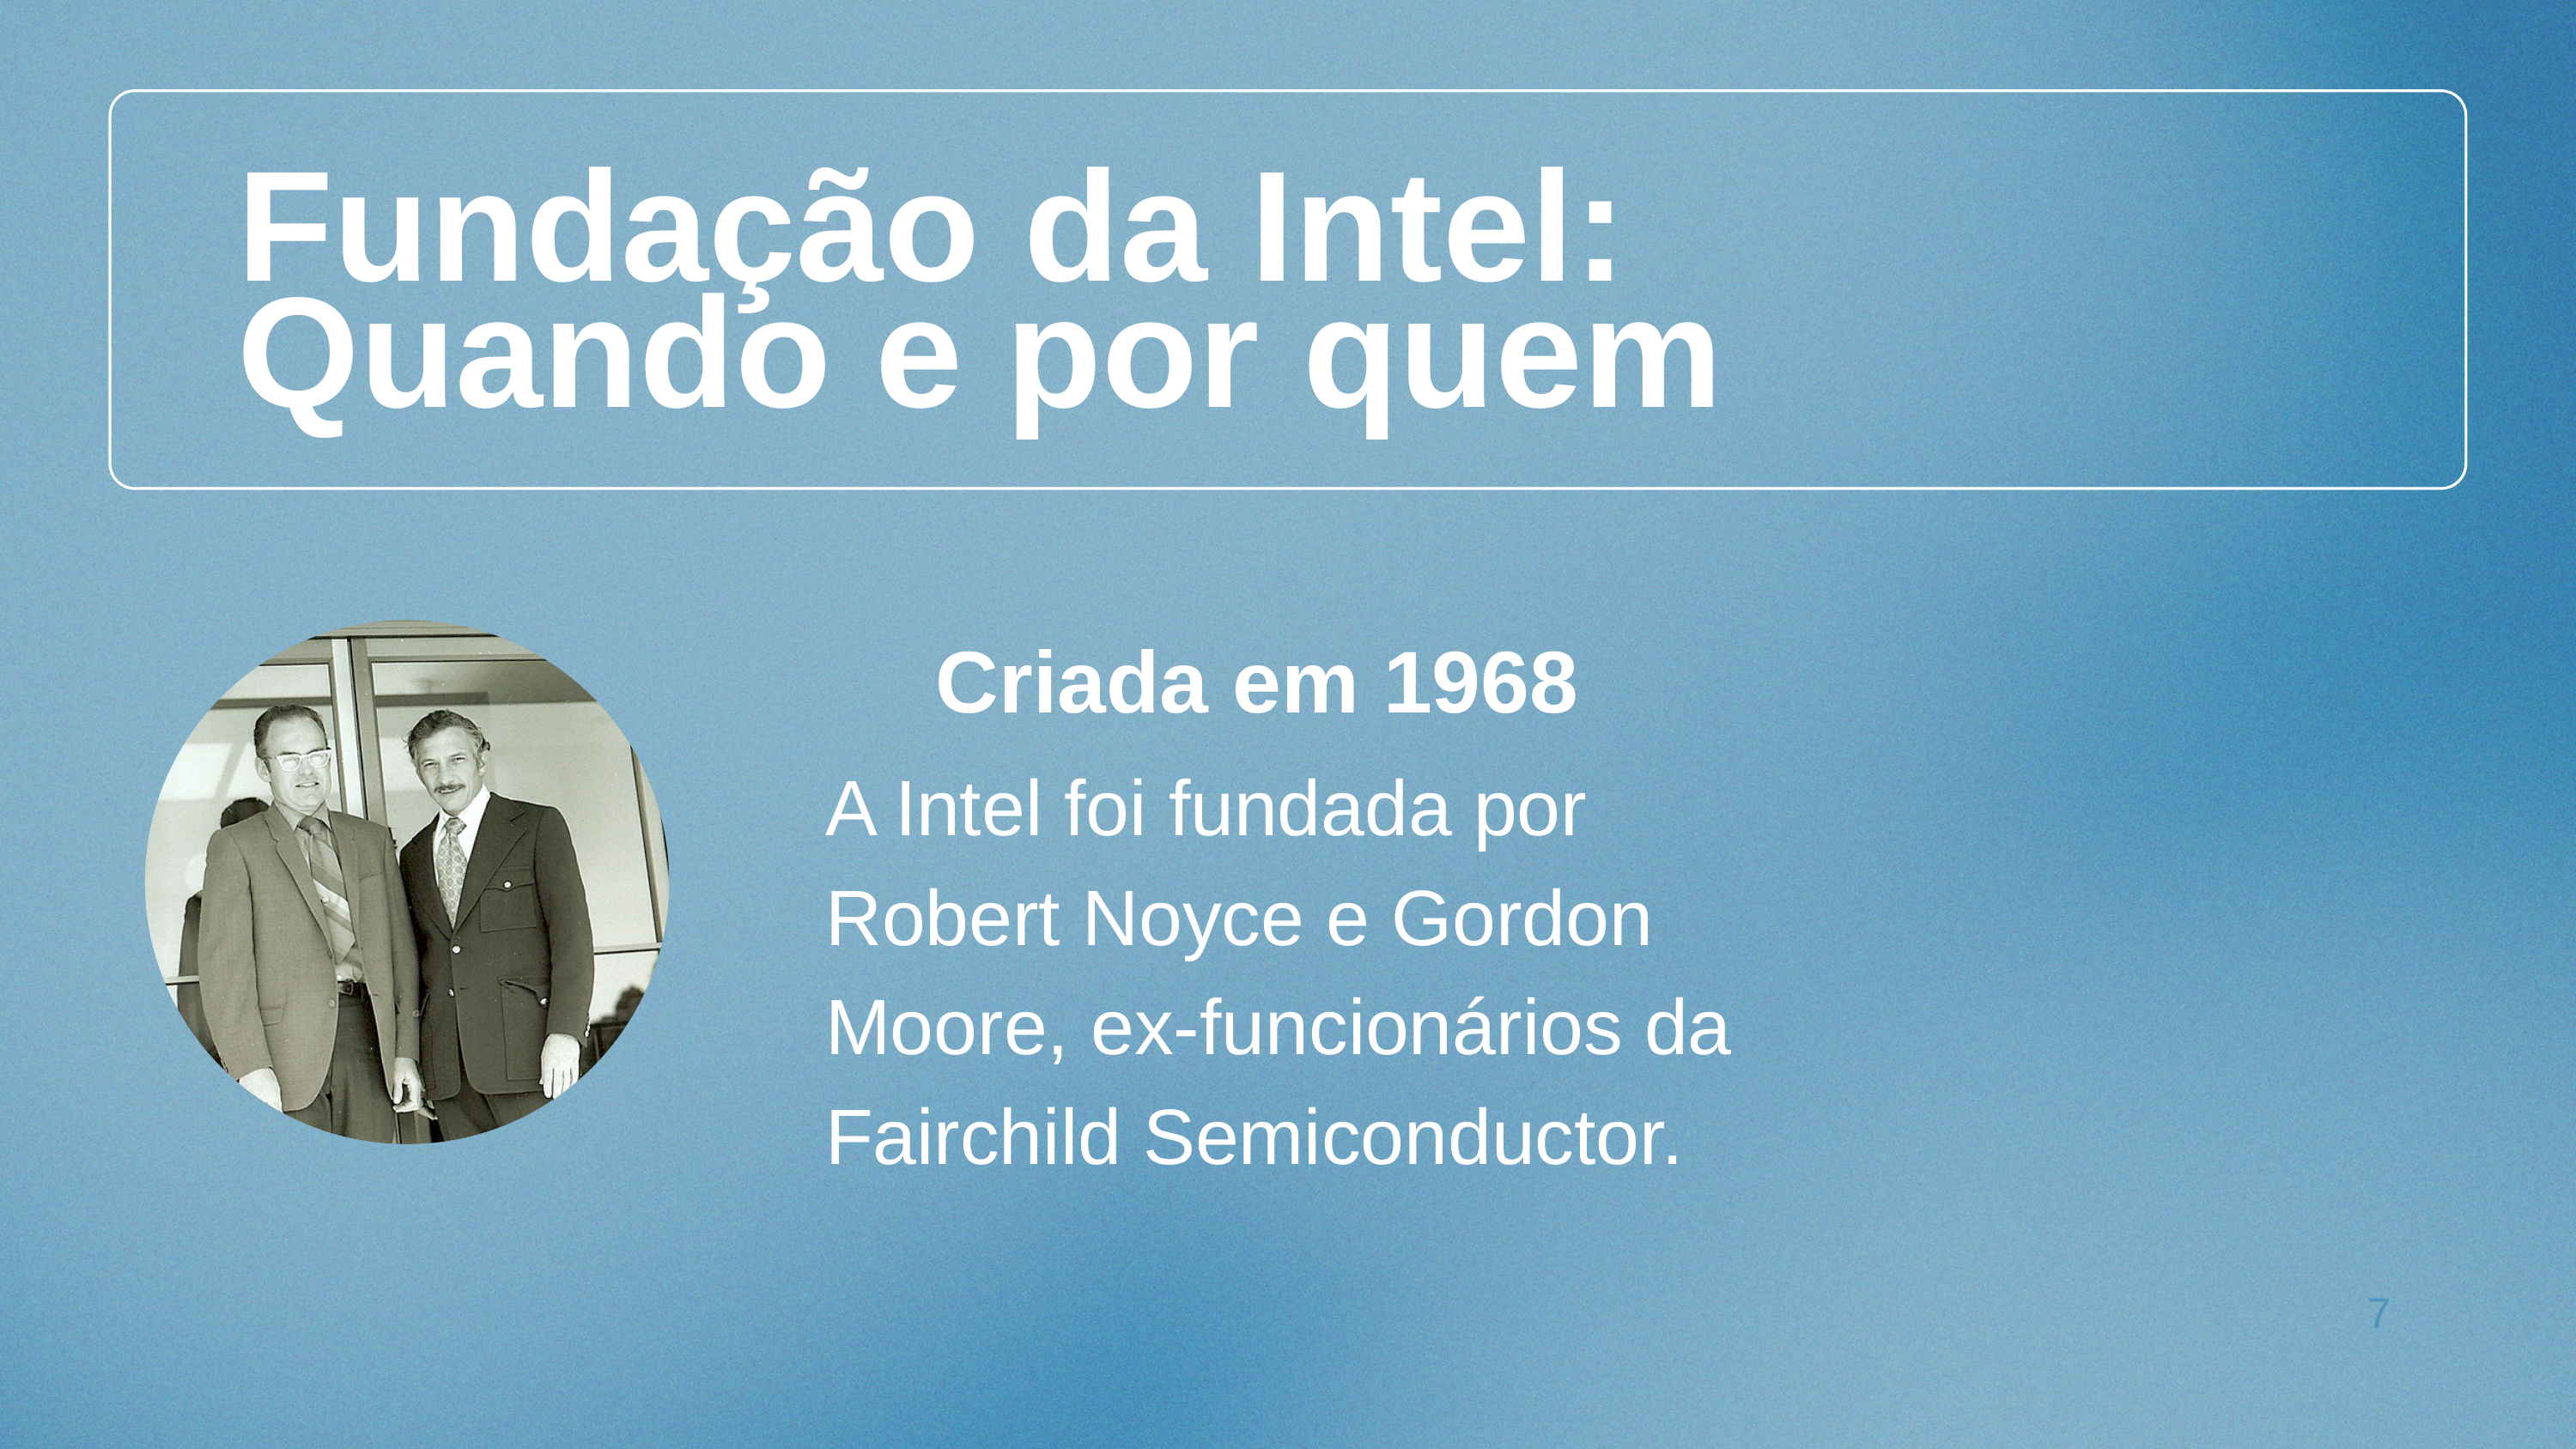

Fundação da Intel: Quando e por quem
Criada em 1968

A Intel foi fundada por Robert Noyce e Gordon Moore, ex-funcionários da Fairchild Semiconductor.

7